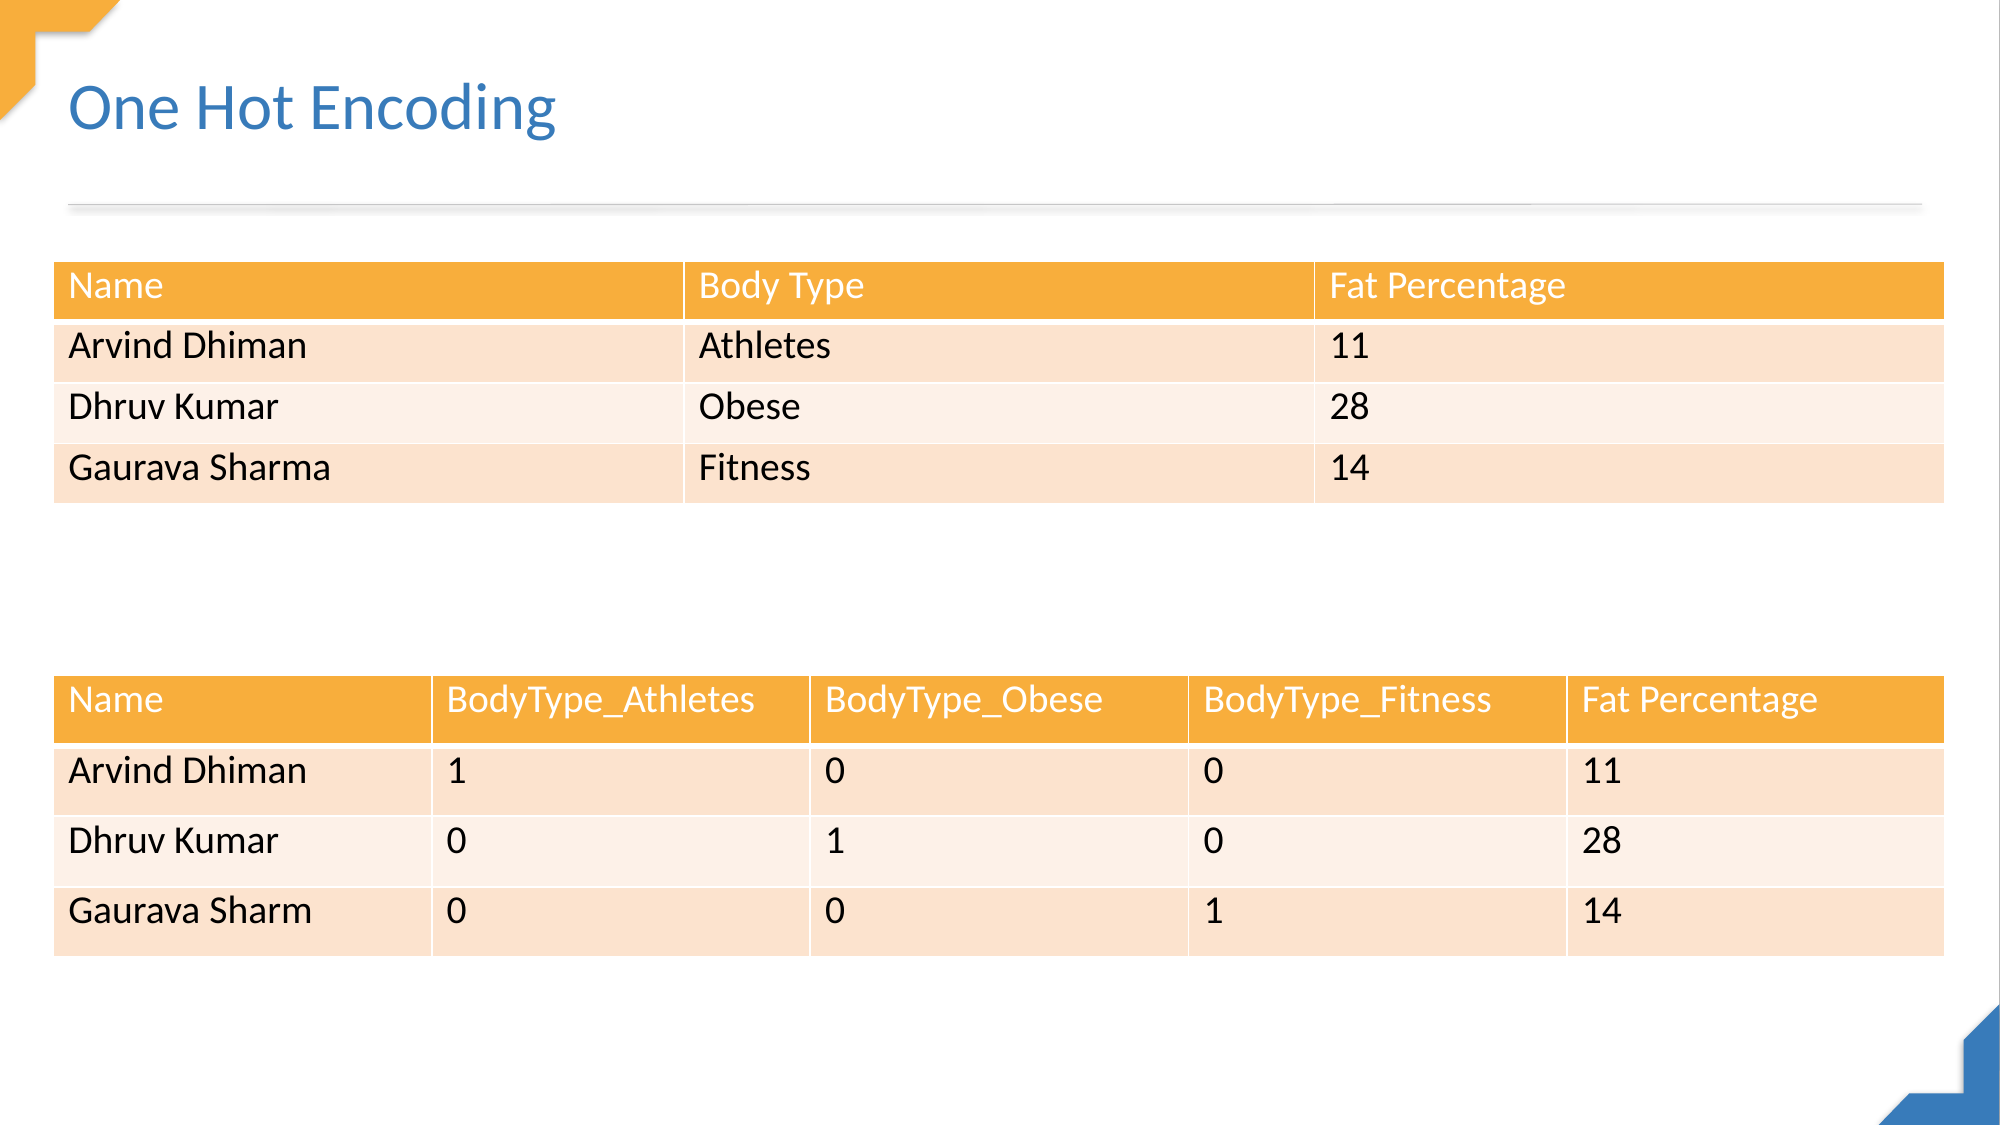

One Hot Encoding
| Name | Body Type | Fat Percentage |
| --- | --- | --- |
| Arvind Dhiman | Athletes | 11 |
| Dhruv Kumar | Obese | 28 |
| Gaurava Sharma | Fitness | 14 |
| Name | BodyType\_Athletes | BodyType\_Obese | BodyType\_Fitness | Fat Percentage |
| --- | --- | --- | --- | --- |
| Arvind Dhiman | 1 | 0 | 0 | 11 |
| Dhruv Kumar | 0 | 1 | 0 | 28 |
| Gaurava Sharm | 0 | 0 | 1 | 14 |